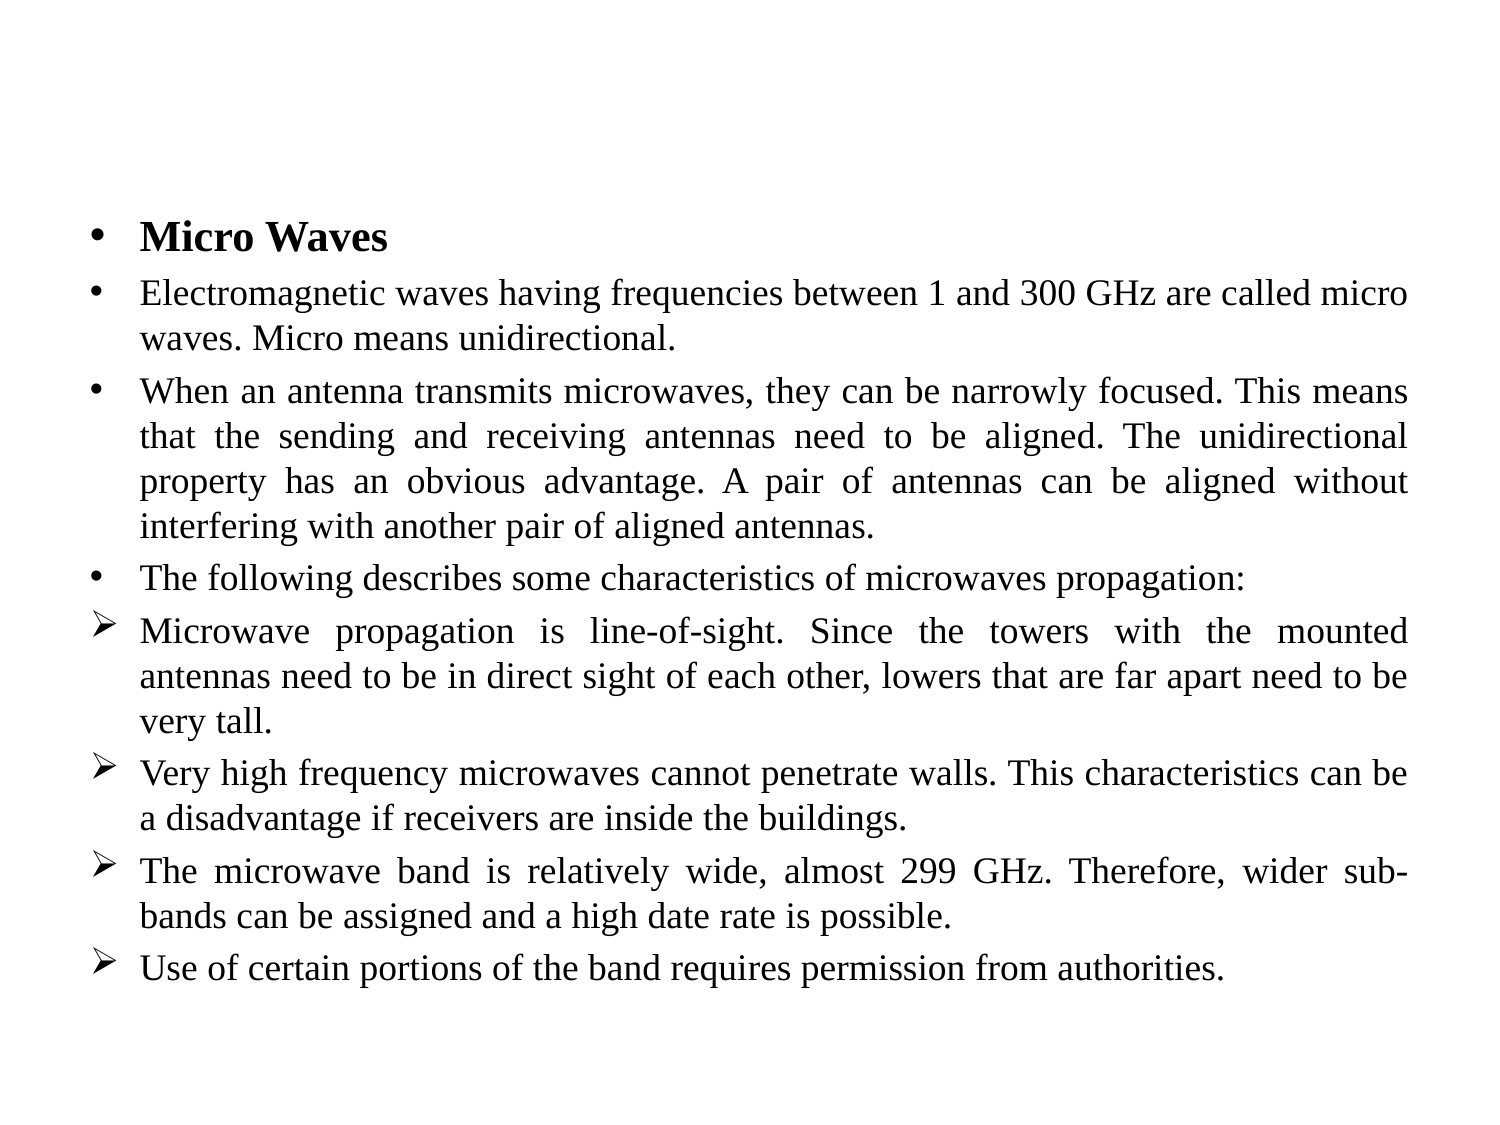

#
Micro Waves
Electromagnetic waves having frequencies between 1 and 300 GHz are called micro waves. Micro means unidirectional.
When an antenna transmits microwaves, they can be narrowly focused. This means that the sending and receiving antennas need to be aligned. The unidirectional property has an obvious advantage. A pair of antennas can be aligned without interfering with another pair of aligned antennas.
The following describes some characteristics of microwaves propagation:
Microwave propagation is line-of-sight. Since the towers with the mounted antennas need to be in direct sight of each other, lowers that are far apart need to be very tall.
Very high frequency microwaves cannot penetrate walls. This characteristics can be a disadvantage if receivers are inside the buildings.
The microwave band is relatively wide, almost 299 GHz. Therefore, wider sub-bands can be assigned and a high date rate is possible.
Use of certain portions of the band requires permission from authorities.